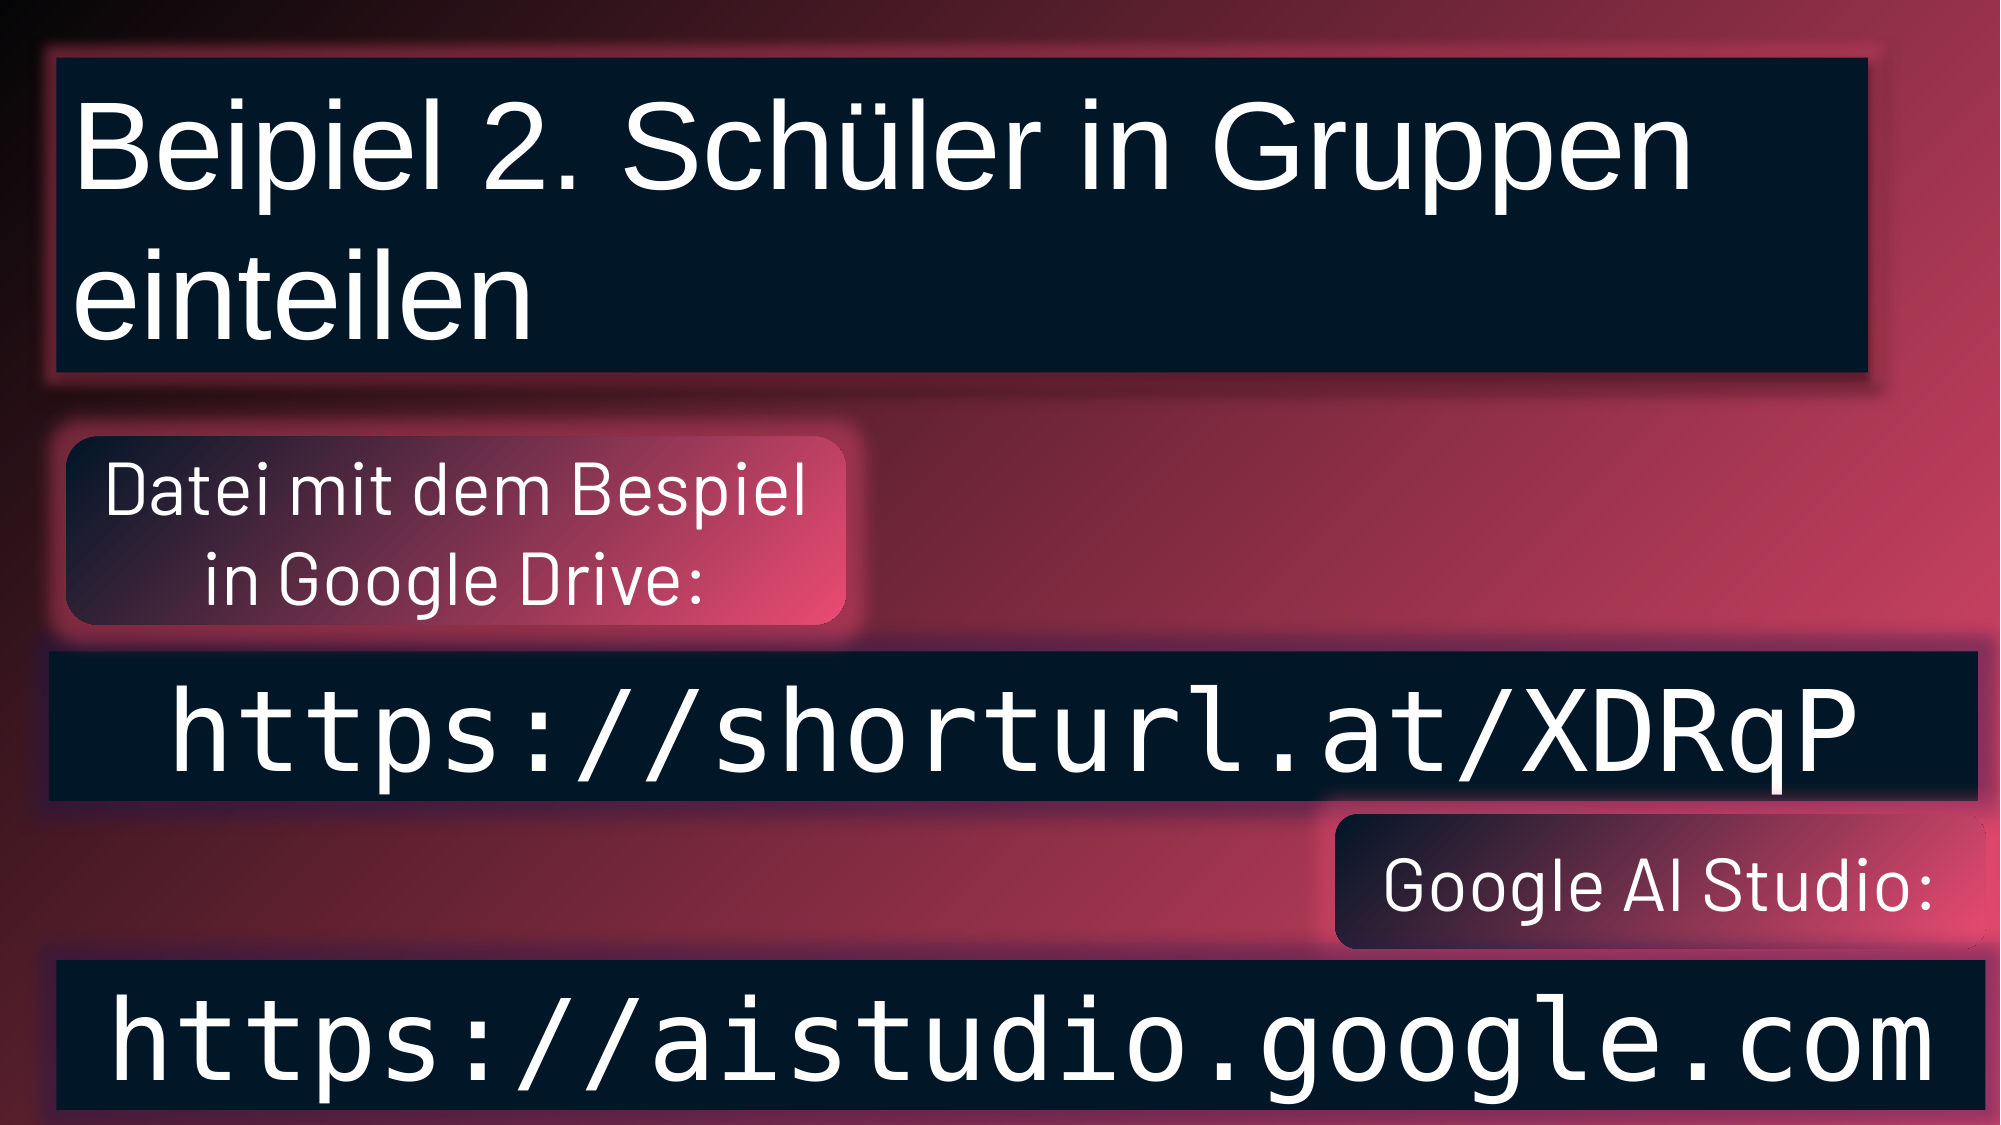

Beipiel 2. Schüler in Gruppen einteilen
Datei mit dem Bespiel in Google Drive:
https://shorturl.at/XDRqP
Google AI Studio:
https://aistudio.google.com